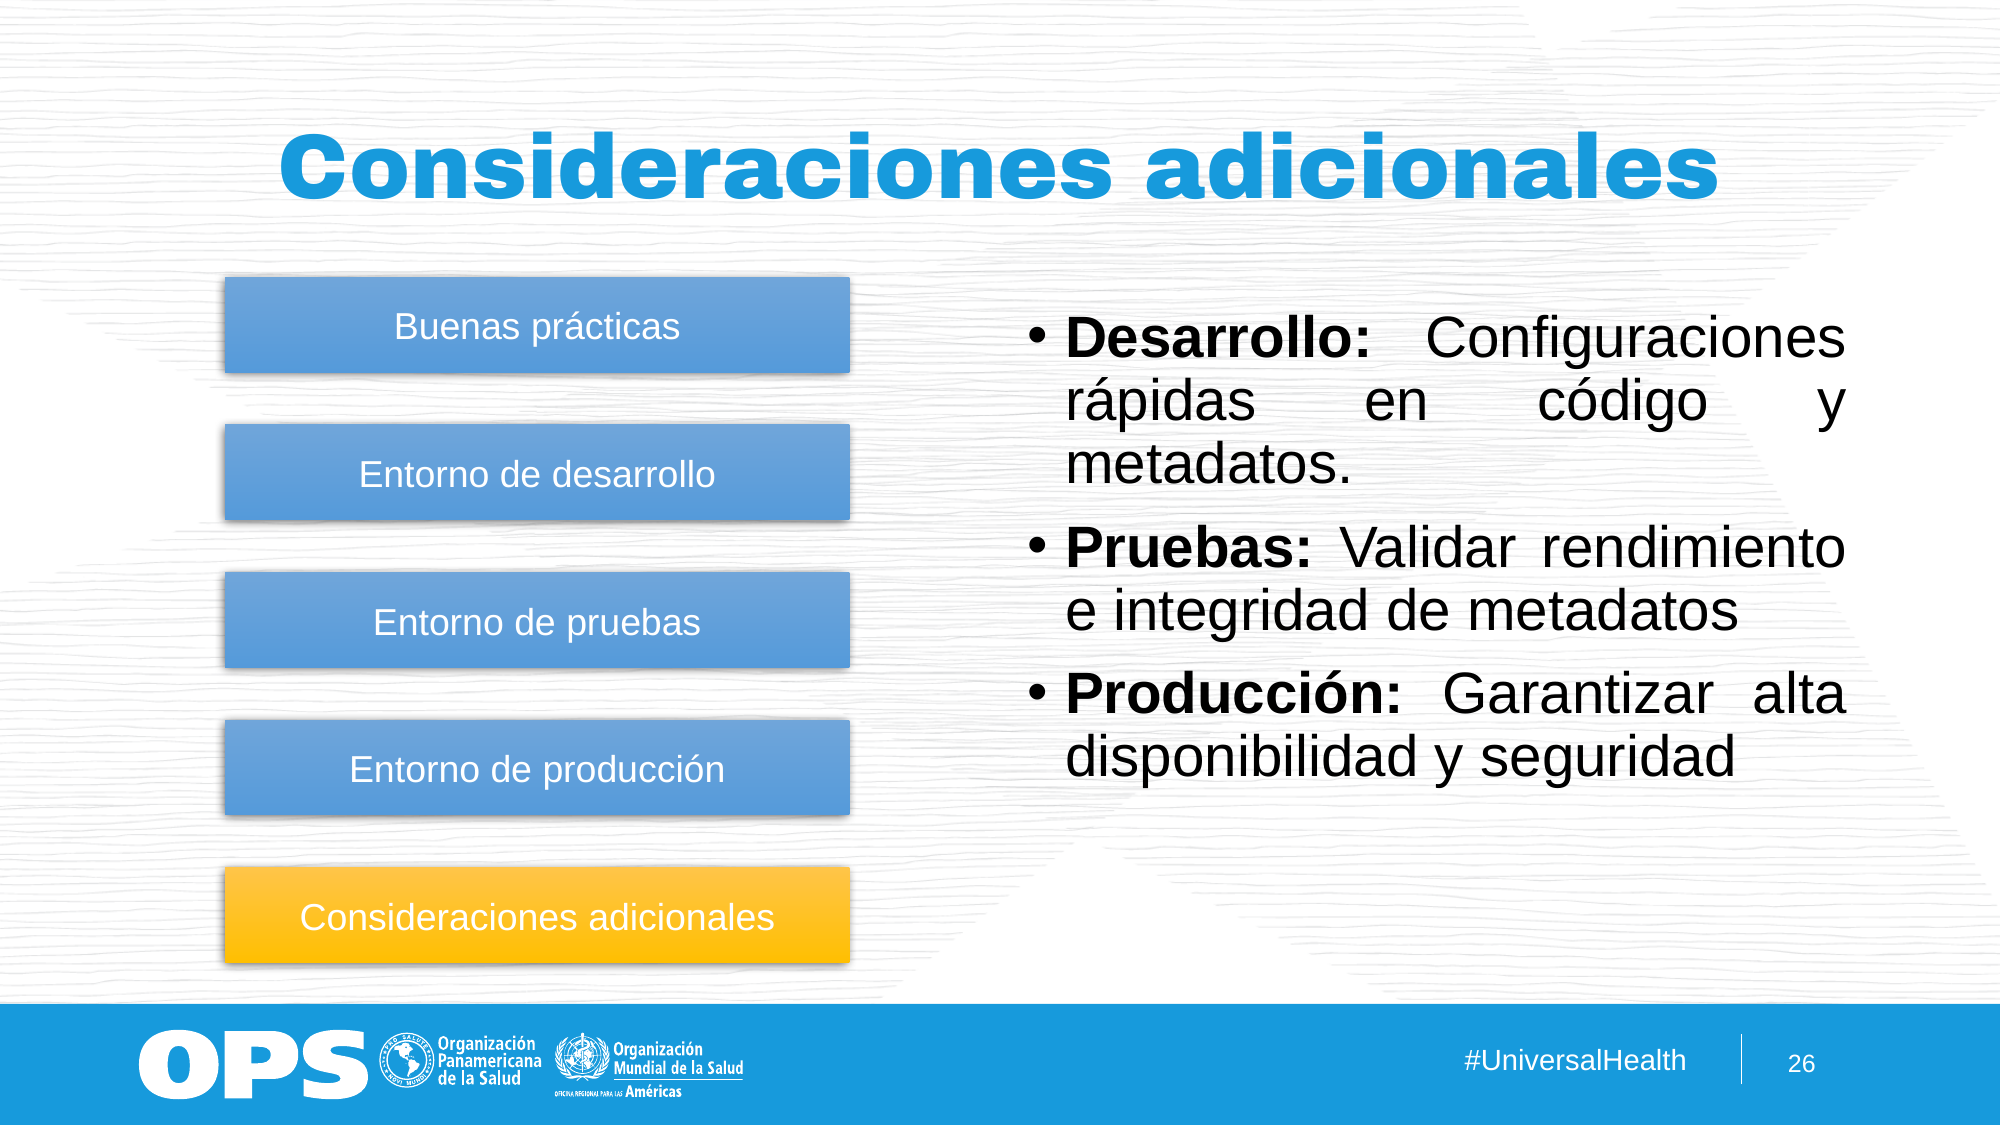

# Consideraciones adicionales
Buenas prácticas
Desarrollo: Configuraciones rápidas en código y metadatos.
Pruebas: Validar rendimiento e integridad de metadatos
Producción: Garantizar alta disponibilidad y seguridad
Entorno de desarrollo
Entorno de pruebas
Entorno de producción
Consideraciones adicionales
26